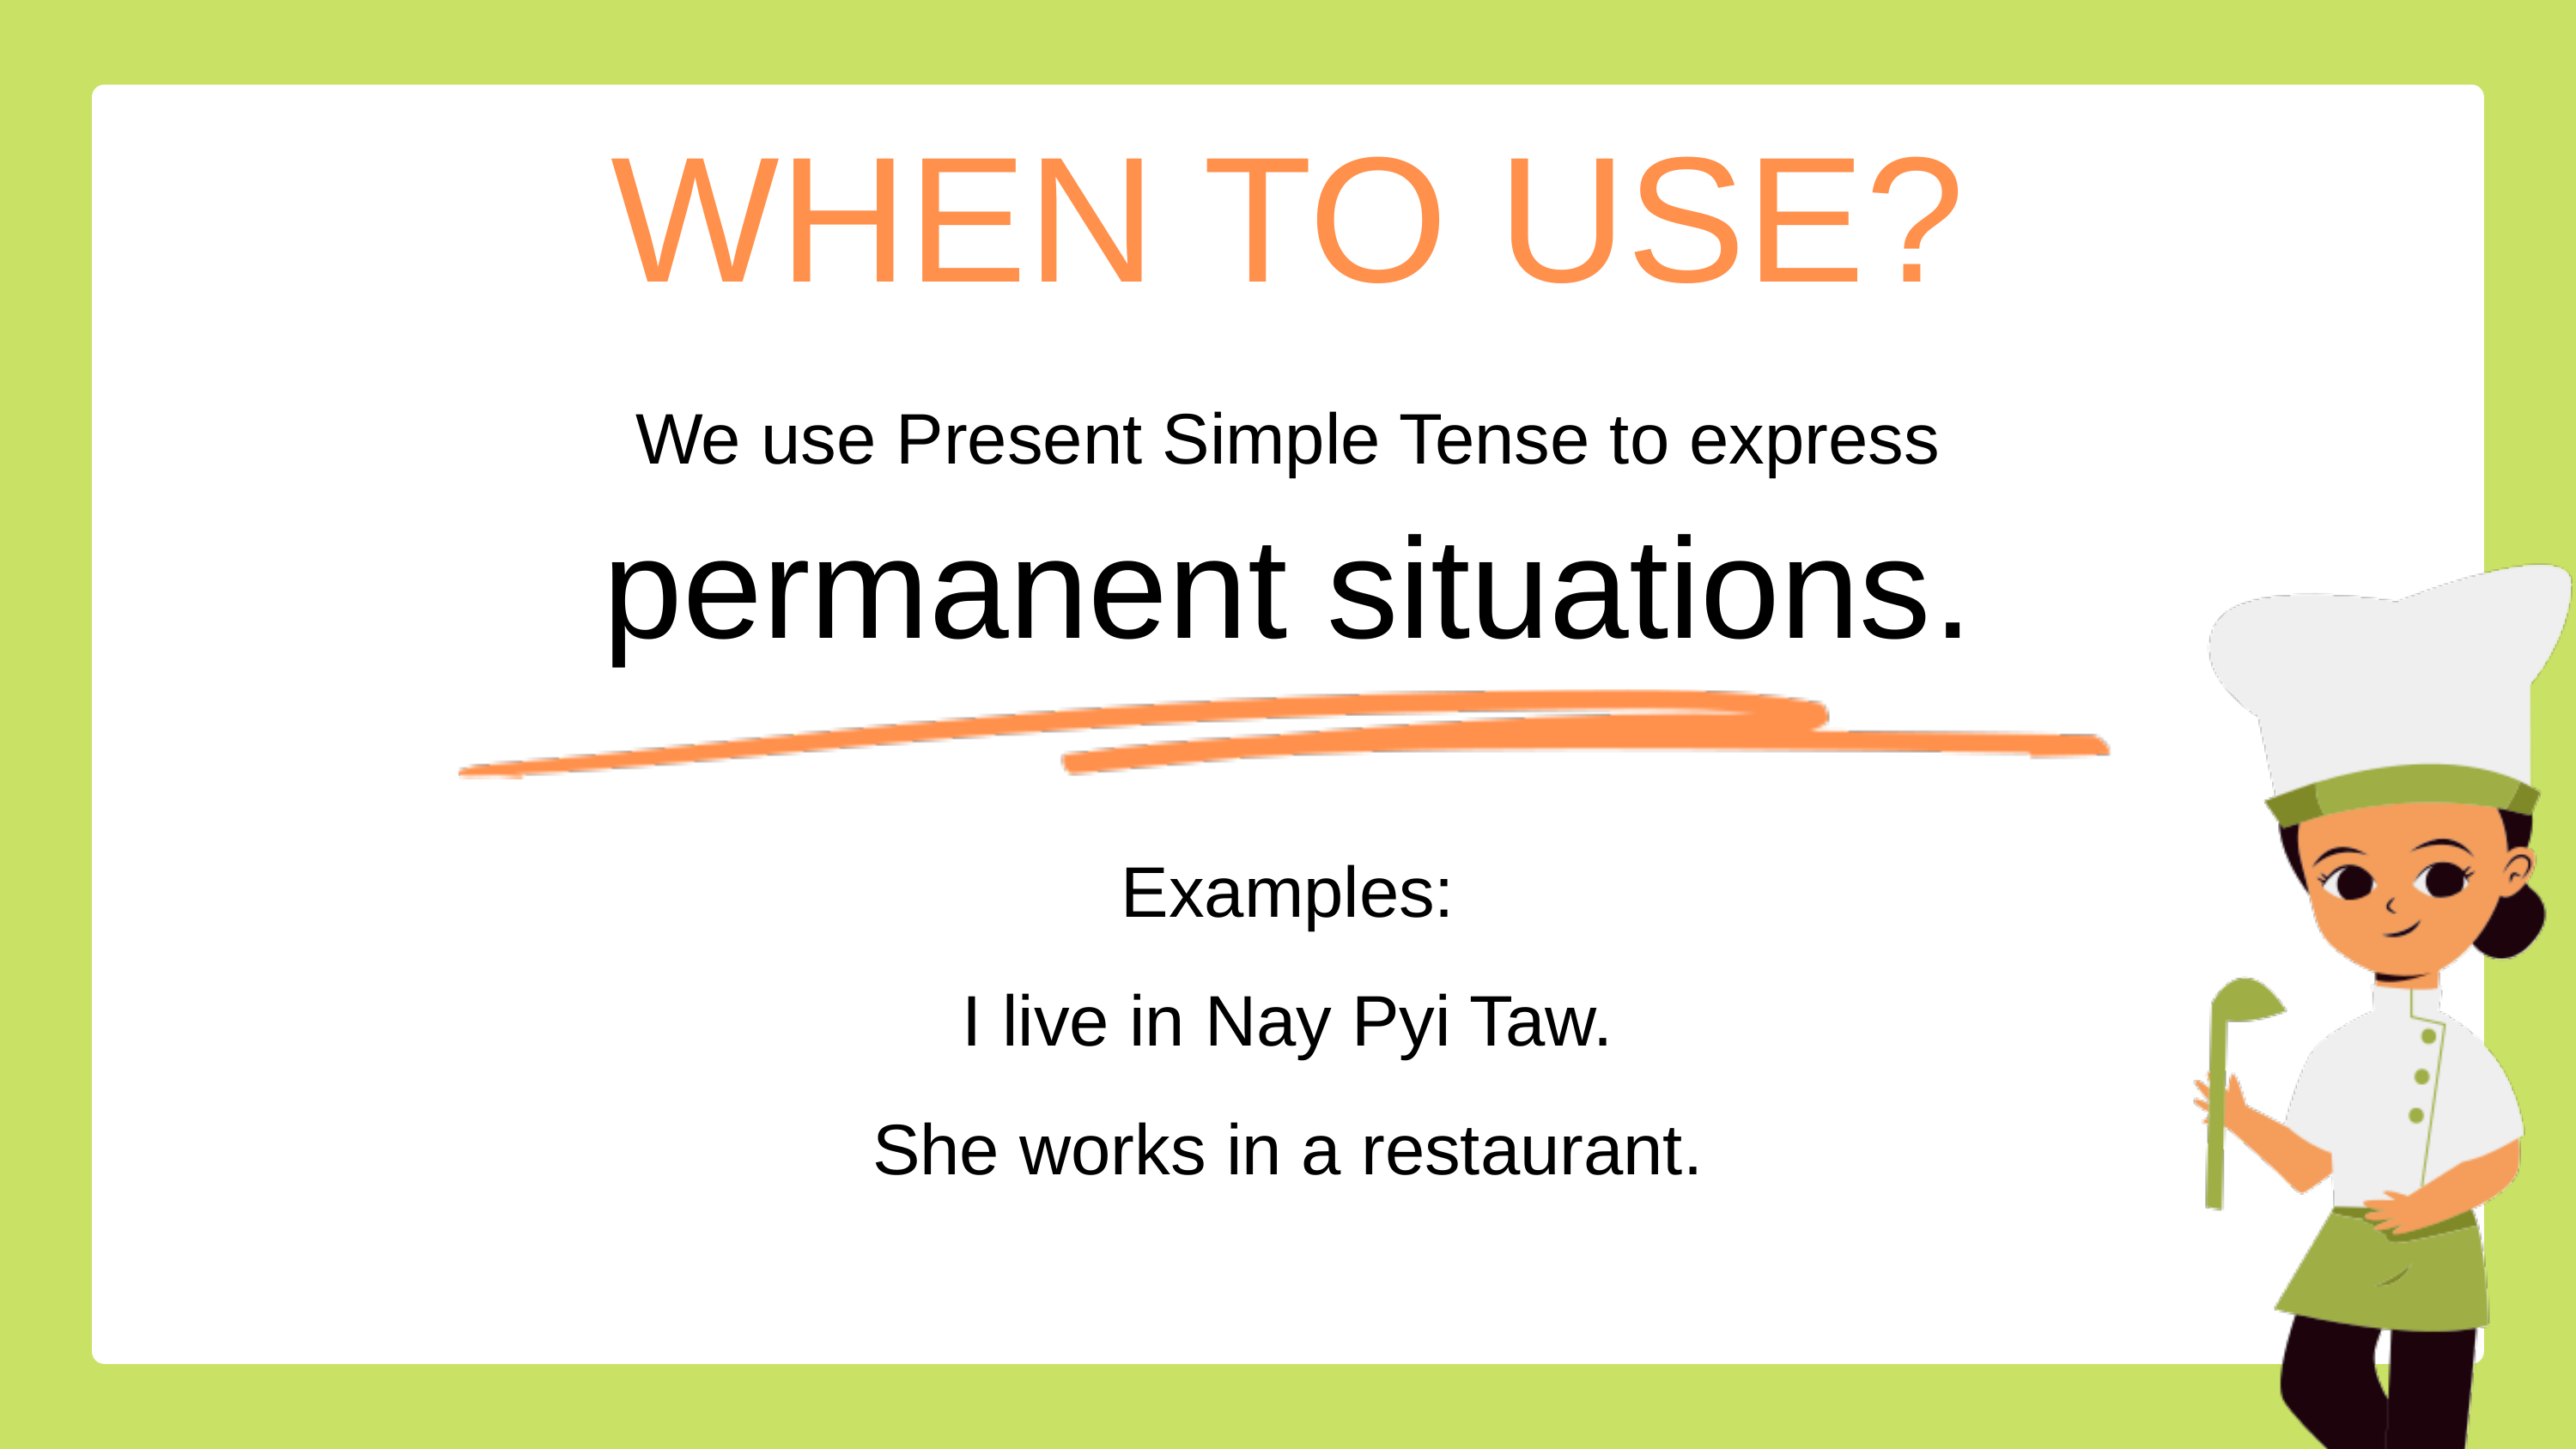

WHEN TO USE?
We use Present Simple Tense to express

permanent situations.

Examples:

I live in Nay Pyi Taw.

She works in a restaurant.